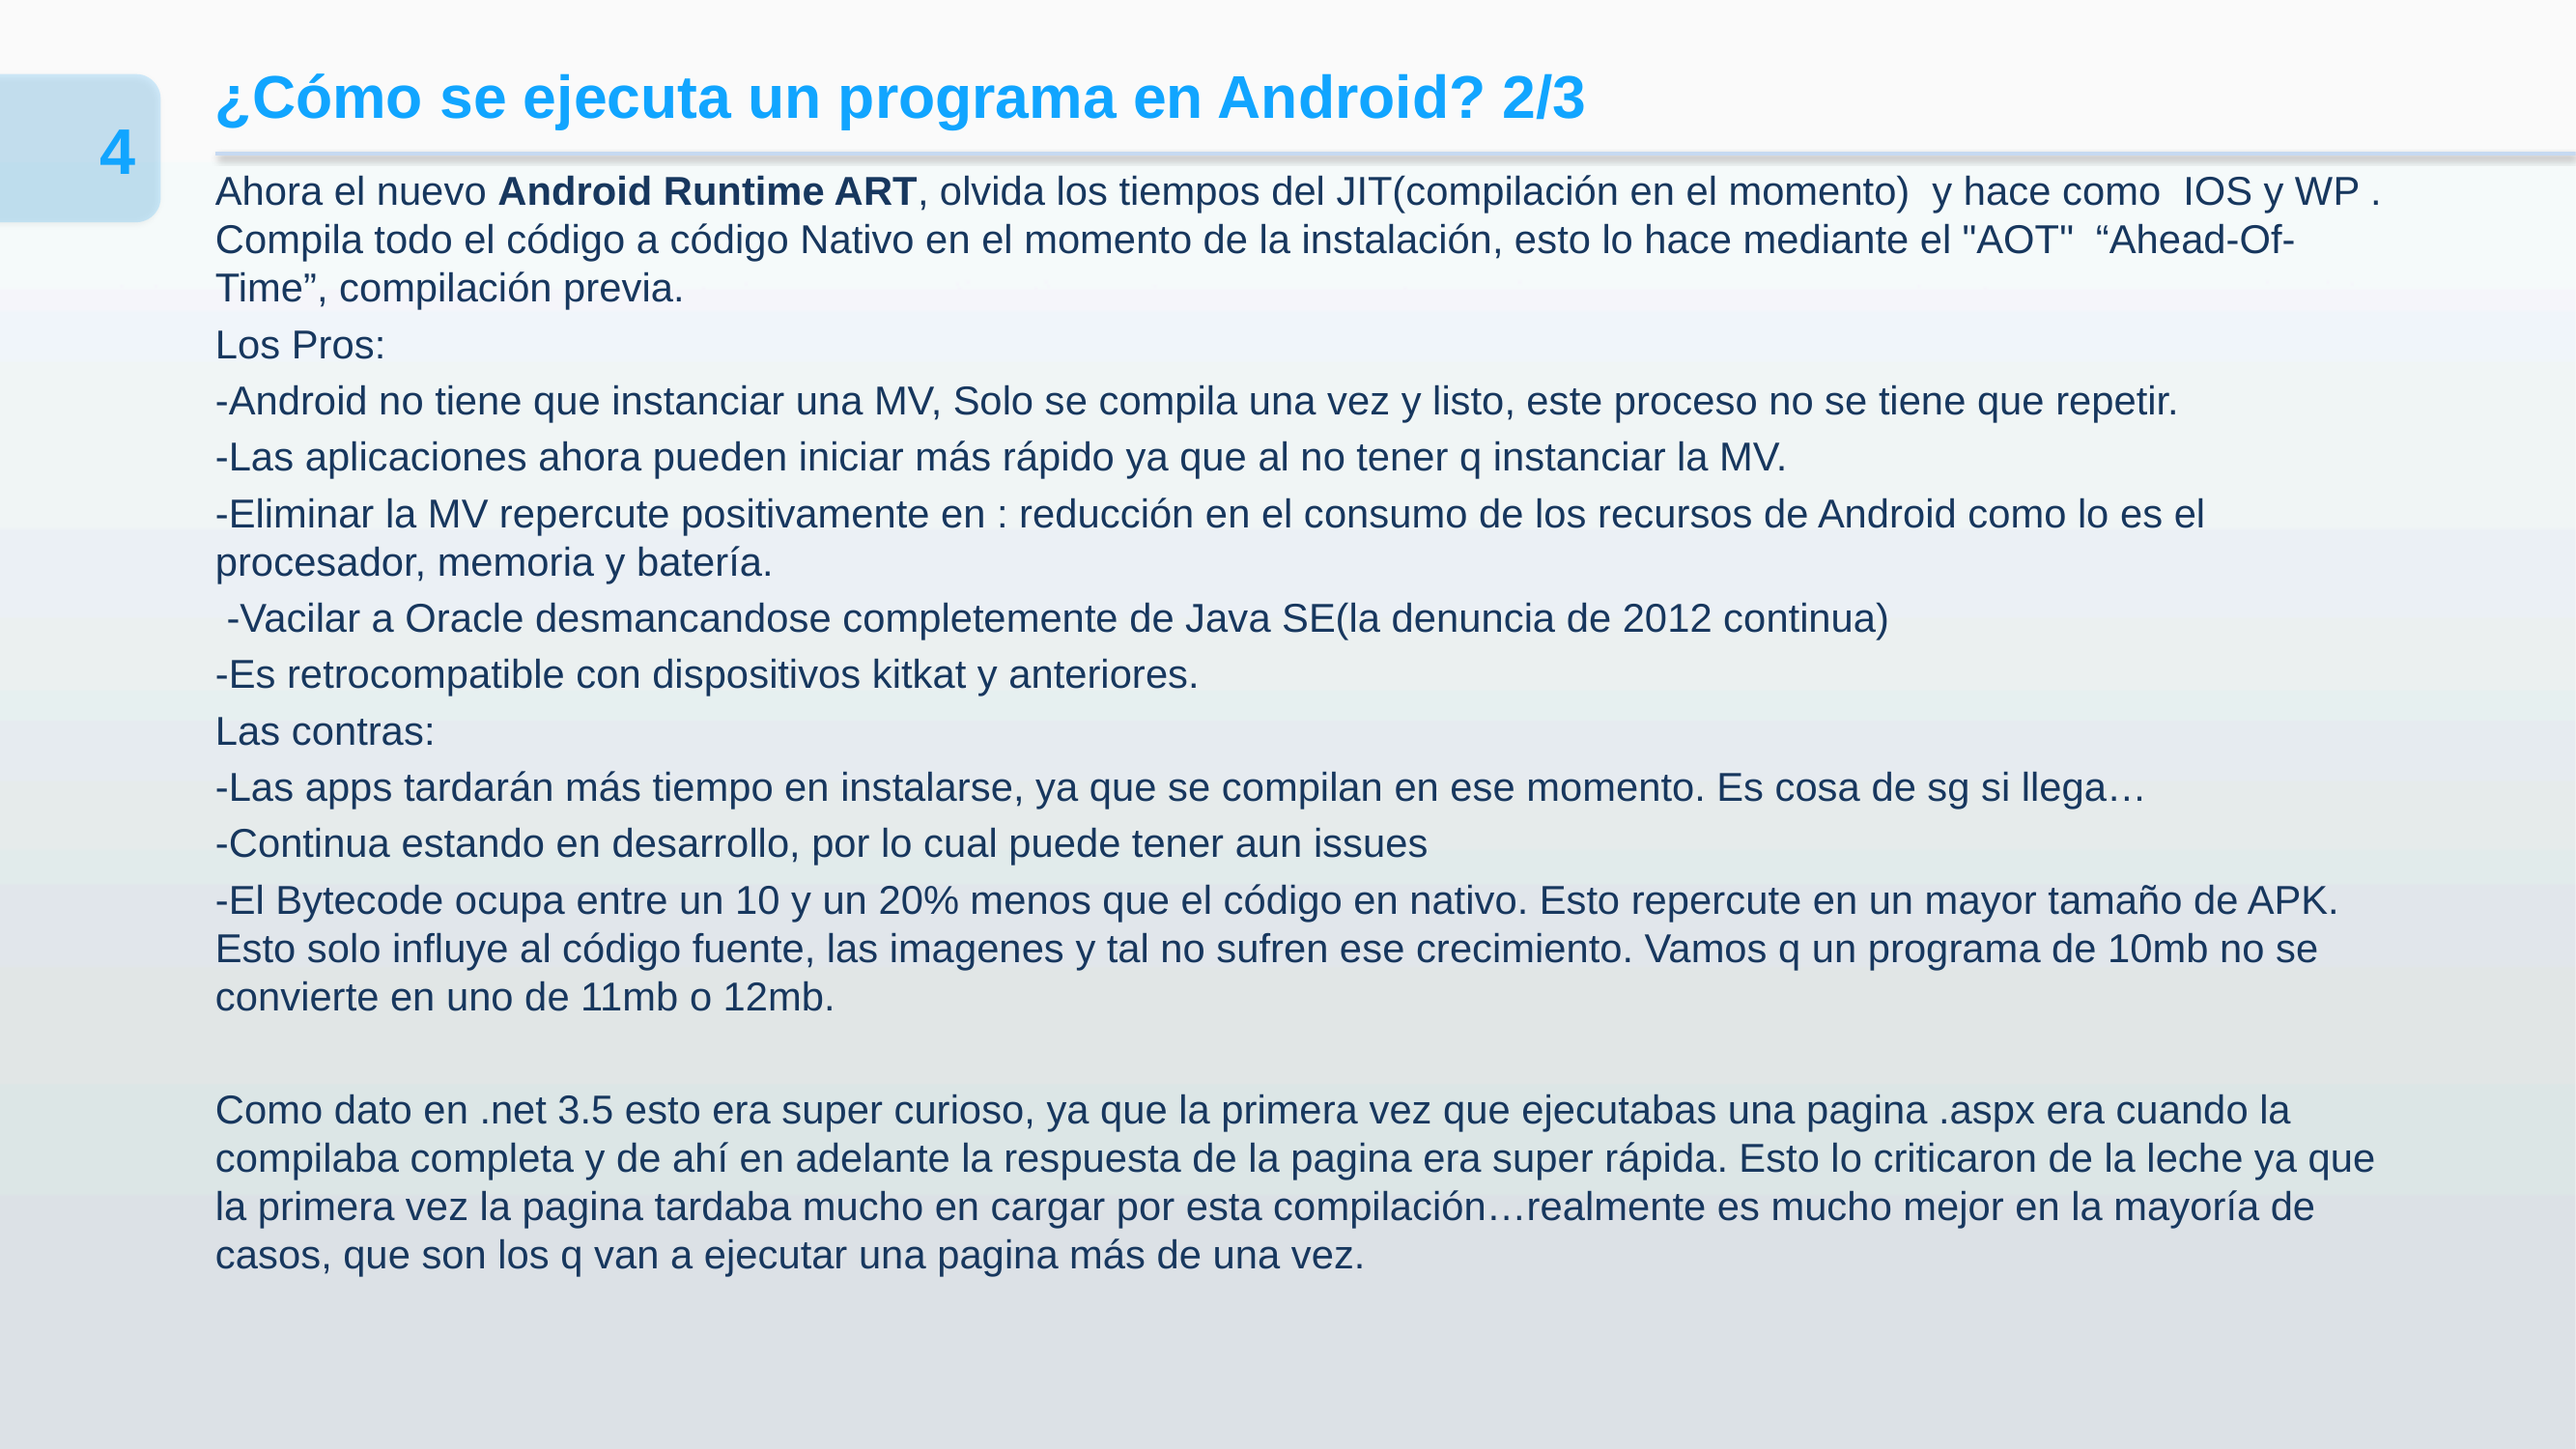

# ¿Cómo se ejecuta un programa en Android? 2/3
4
Ahora el nuevo Android Runtime ART, olvida los tiempos del JIT(compilación en el momento)  y hace como  IOS y WP . Compila todo el código a código Nativo en el momento de la instalación, esto lo hace mediante el "AOT"  “Ahead-Of-Time”, compilación previa.
Los Pros:
-Android no tiene que instanciar una MV, Solo se compila una vez y listo, este proceso no se tiene que repetir.
-Las aplicaciones ahora pueden iniciar más rápido ya que al no tener q instanciar la MV.
-Eliminar la MV repercute positivamente en : reducción en el consumo de los recursos de Android como lo es el procesador, memoria y batería.
 -Vacilar a Oracle desmancandose completemente de Java SE(la denuncia de 2012 continua)
-Es retrocompatible con dispositivos kitkat y anteriores.
Las contras:
-Las apps tardarán más tiempo en instalarse, ya que se compilan en ese momento. Es cosa de sg si llega…
-Continua estando en desarrollo, por lo cual puede tener aun issues
-El Bytecode ocupa entre un 10 y un 20% menos que el código en nativo. Esto repercute en un mayor tamaño de APK. Esto solo influye al código fuente, las imagenes y tal no sufren ese crecimiento. Vamos q un programa de 10mb no se convierte en uno de 11mb o 12mb.

Como dato en .net 3.5 esto era super curioso, ya que la primera vez que ejecutabas una pagina .aspx era cuando la compilaba completa y de ahí en adelante la respuesta de la pagina era super rápida. Esto lo criticaron de la leche ya que la primera vez la pagina tardaba mucho en cargar por esta compilación…realmente es mucho mejor en la mayoría de casos, que son los q van a ejecutar una pagina más de una vez.